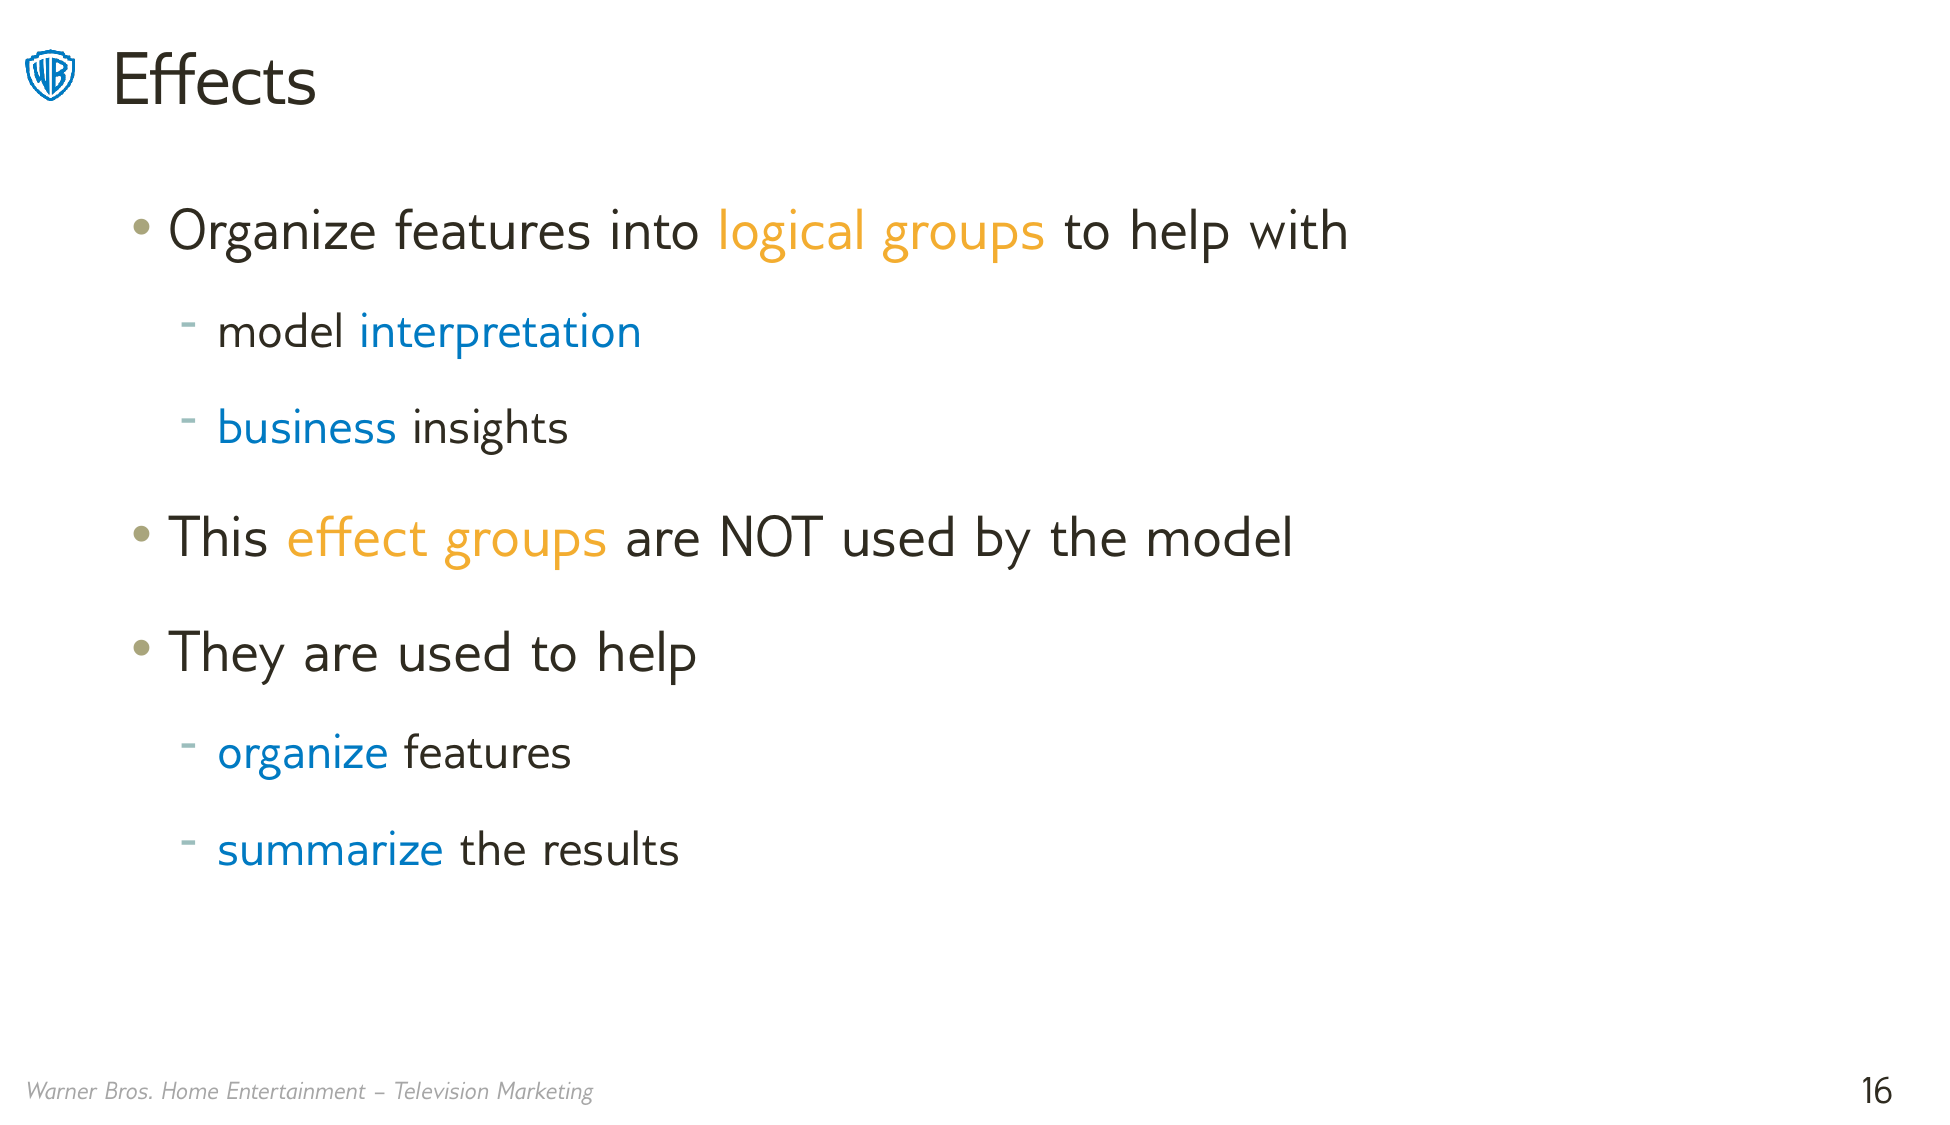

# Effects
Organize features into logical groups to help with
model interpretation
business insights
This effect groups are NOT used by the model
They are used to help
organize features
summarize the results
16
Warner Bros. Home Entertainment – Television Marketing